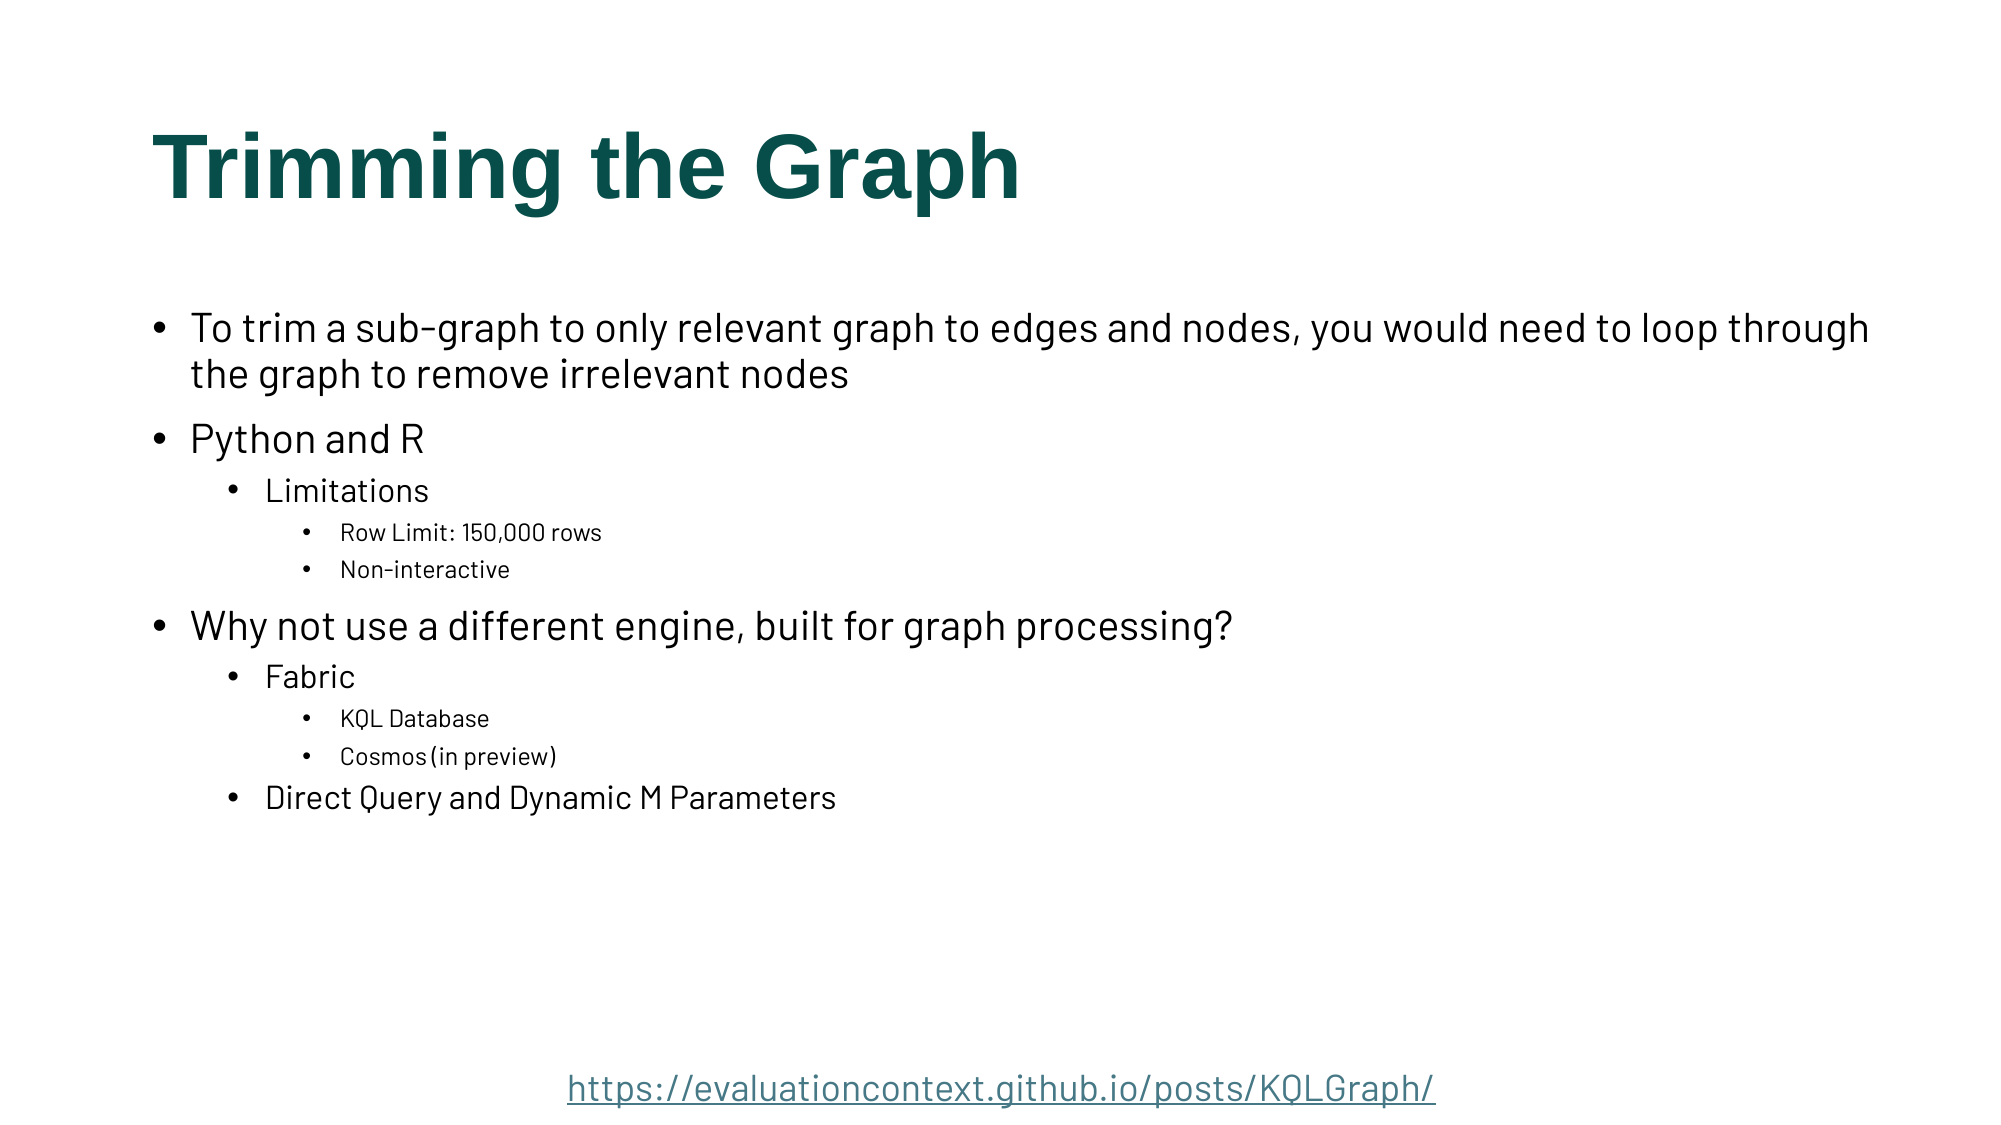

# Trimming the Graph
To trim a sub-graph to only relevant graph to edges and nodes, you would need to loop through the graph to remove irrelevant nodes
Python and R
Limitations
Row Limit: 150,000 rows
Non-interactive
Why not use a different engine, built for graph processing?
Fabric
KQL Database
Cosmos (in preview)
Direct Query and Dynamic M Parameters

https://evaluationcontext.github.io/posts/KQLGraph/